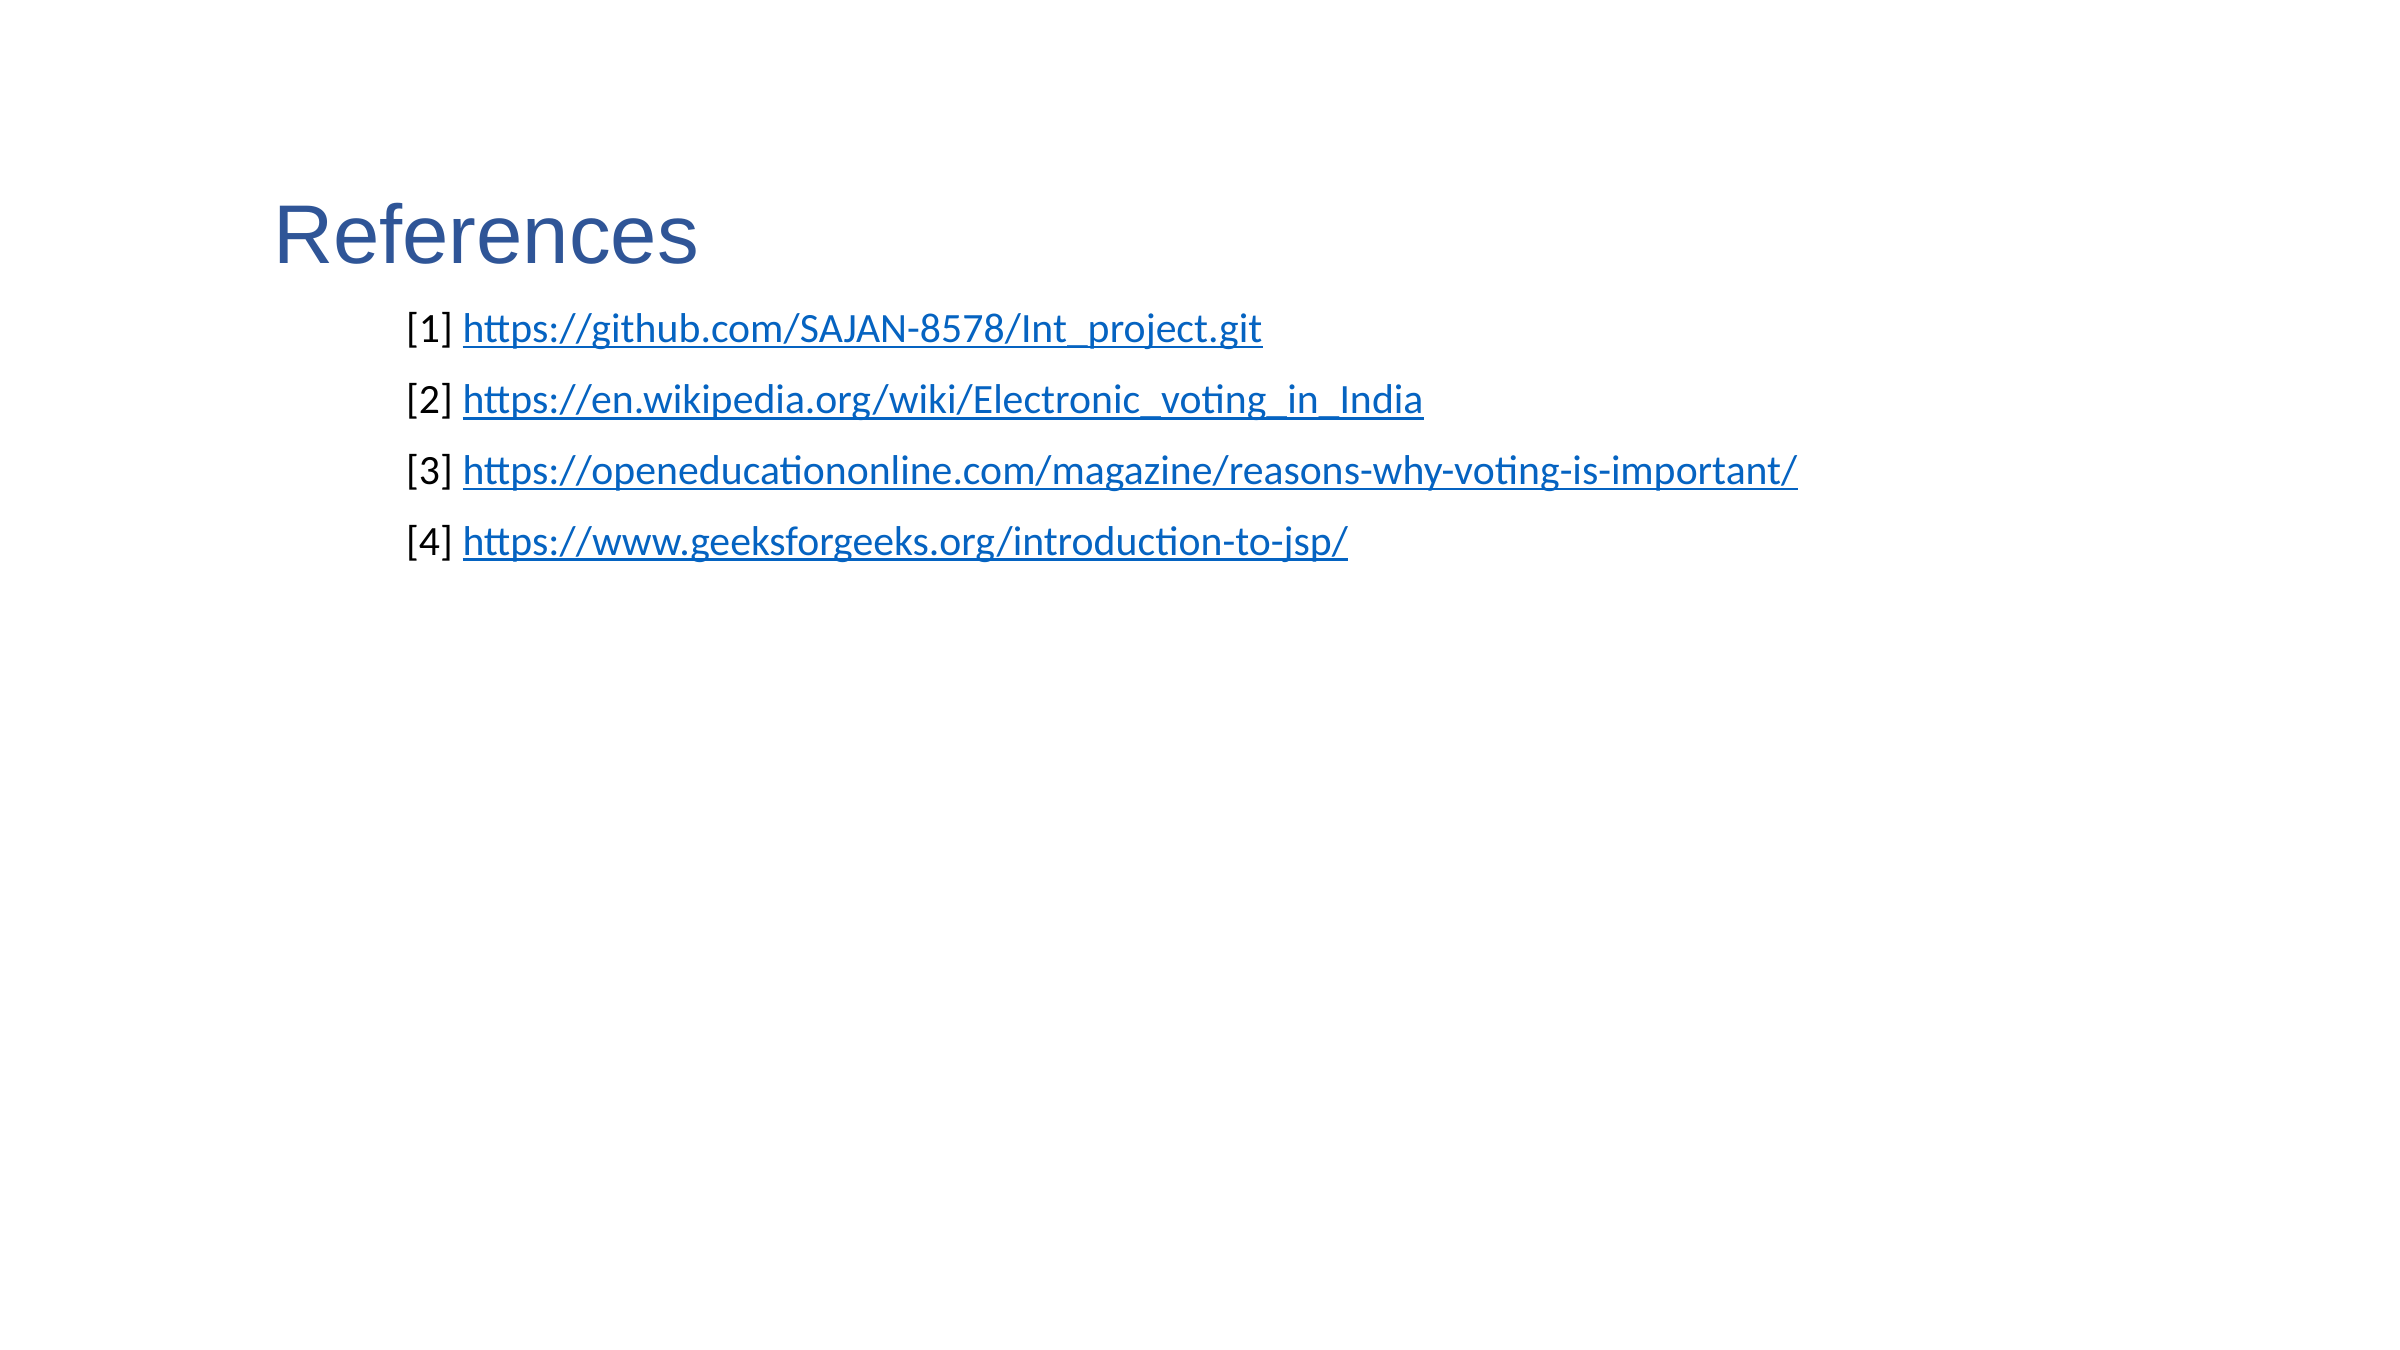

References
              [1] https://github.com/SAJAN-8578/Int_project.git
              [2] https://en.wikipedia.org/wiki/Electronic_voting_in_India
              [3] https://openeducationonline.com/magazine/reasons-why-voting-is-important/
              [4] https://www.geeksforgeeks.org/introduction-to-jsp/